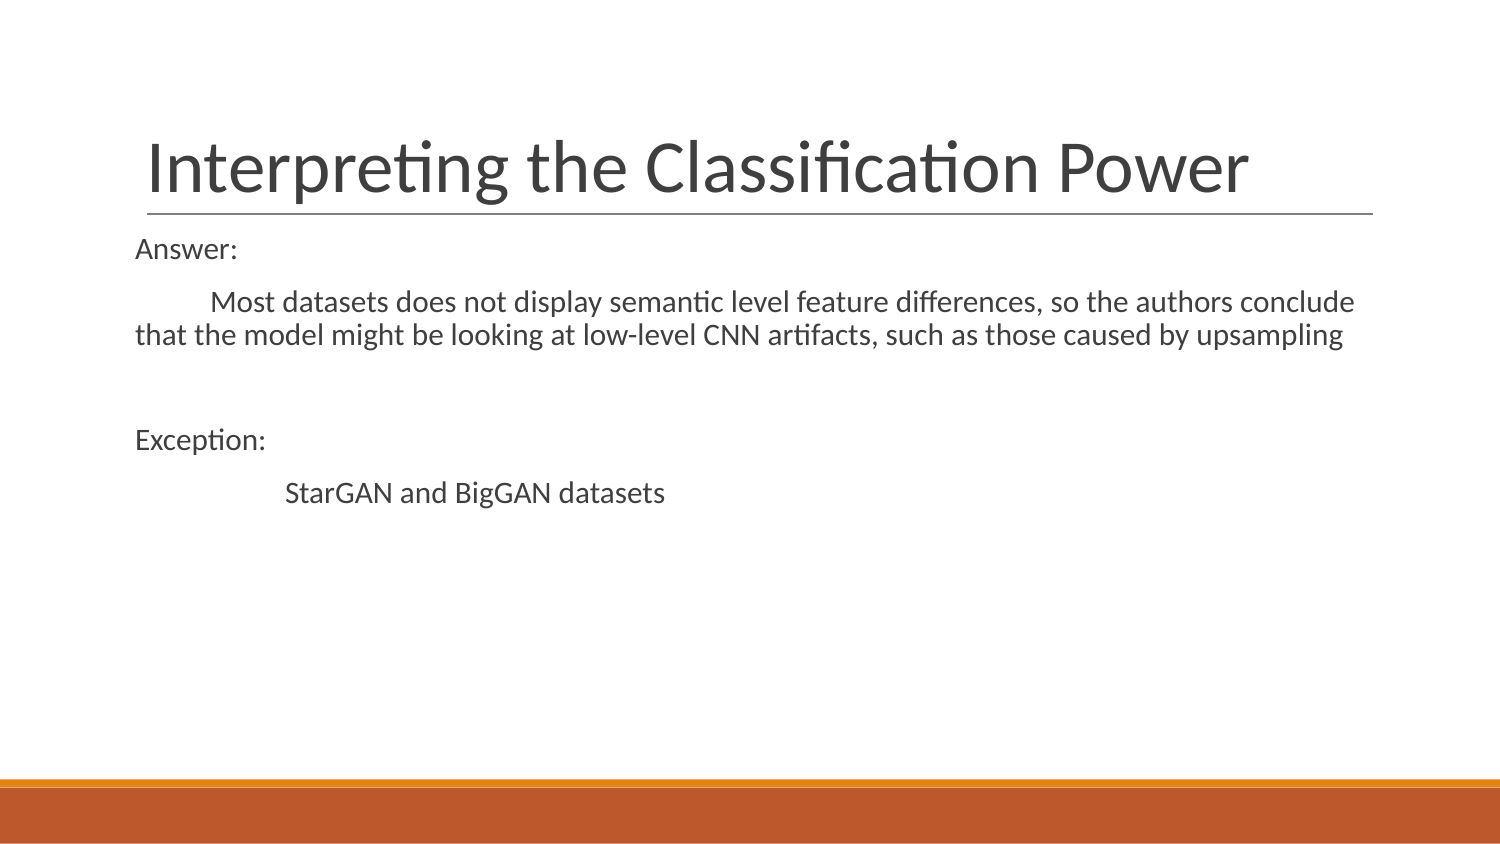

# Interpreting the Classification Power
Answer:
Most datasets does not display semantic level feature differences, so the authors conclude that the model might be looking at low-level CNN artifacts, such as those caused by upsampling

Exception:
	StarGAN and BigGAN datasets